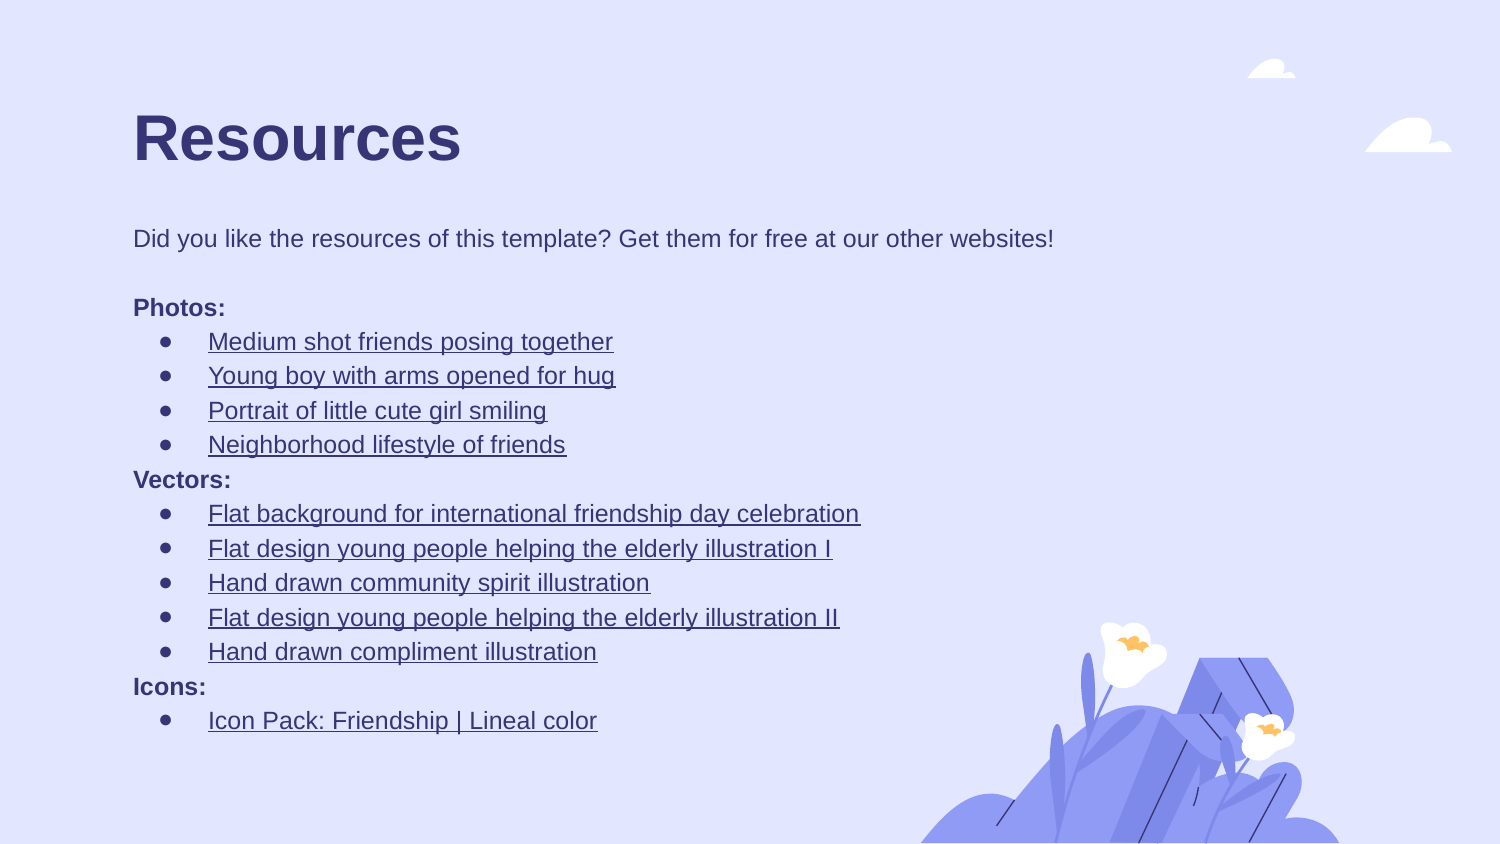

# Resources
Did you like the resources of this template? Get them for free at our other websites!
Photos:
Medium shot friends posing together
Young boy with arms opened for hug
Portrait of little cute girl smiling
Neighborhood lifestyle of friends
Vectors:
Flat background for international friendship day celebration
Flat design young people helping the elderly illustration I
Hand drawn community spirit illustration
Flat design young people helping the elderly illustration II
Hand drawn compliment illustration
Icons:
Icon Pack: Friendship | Lineal color